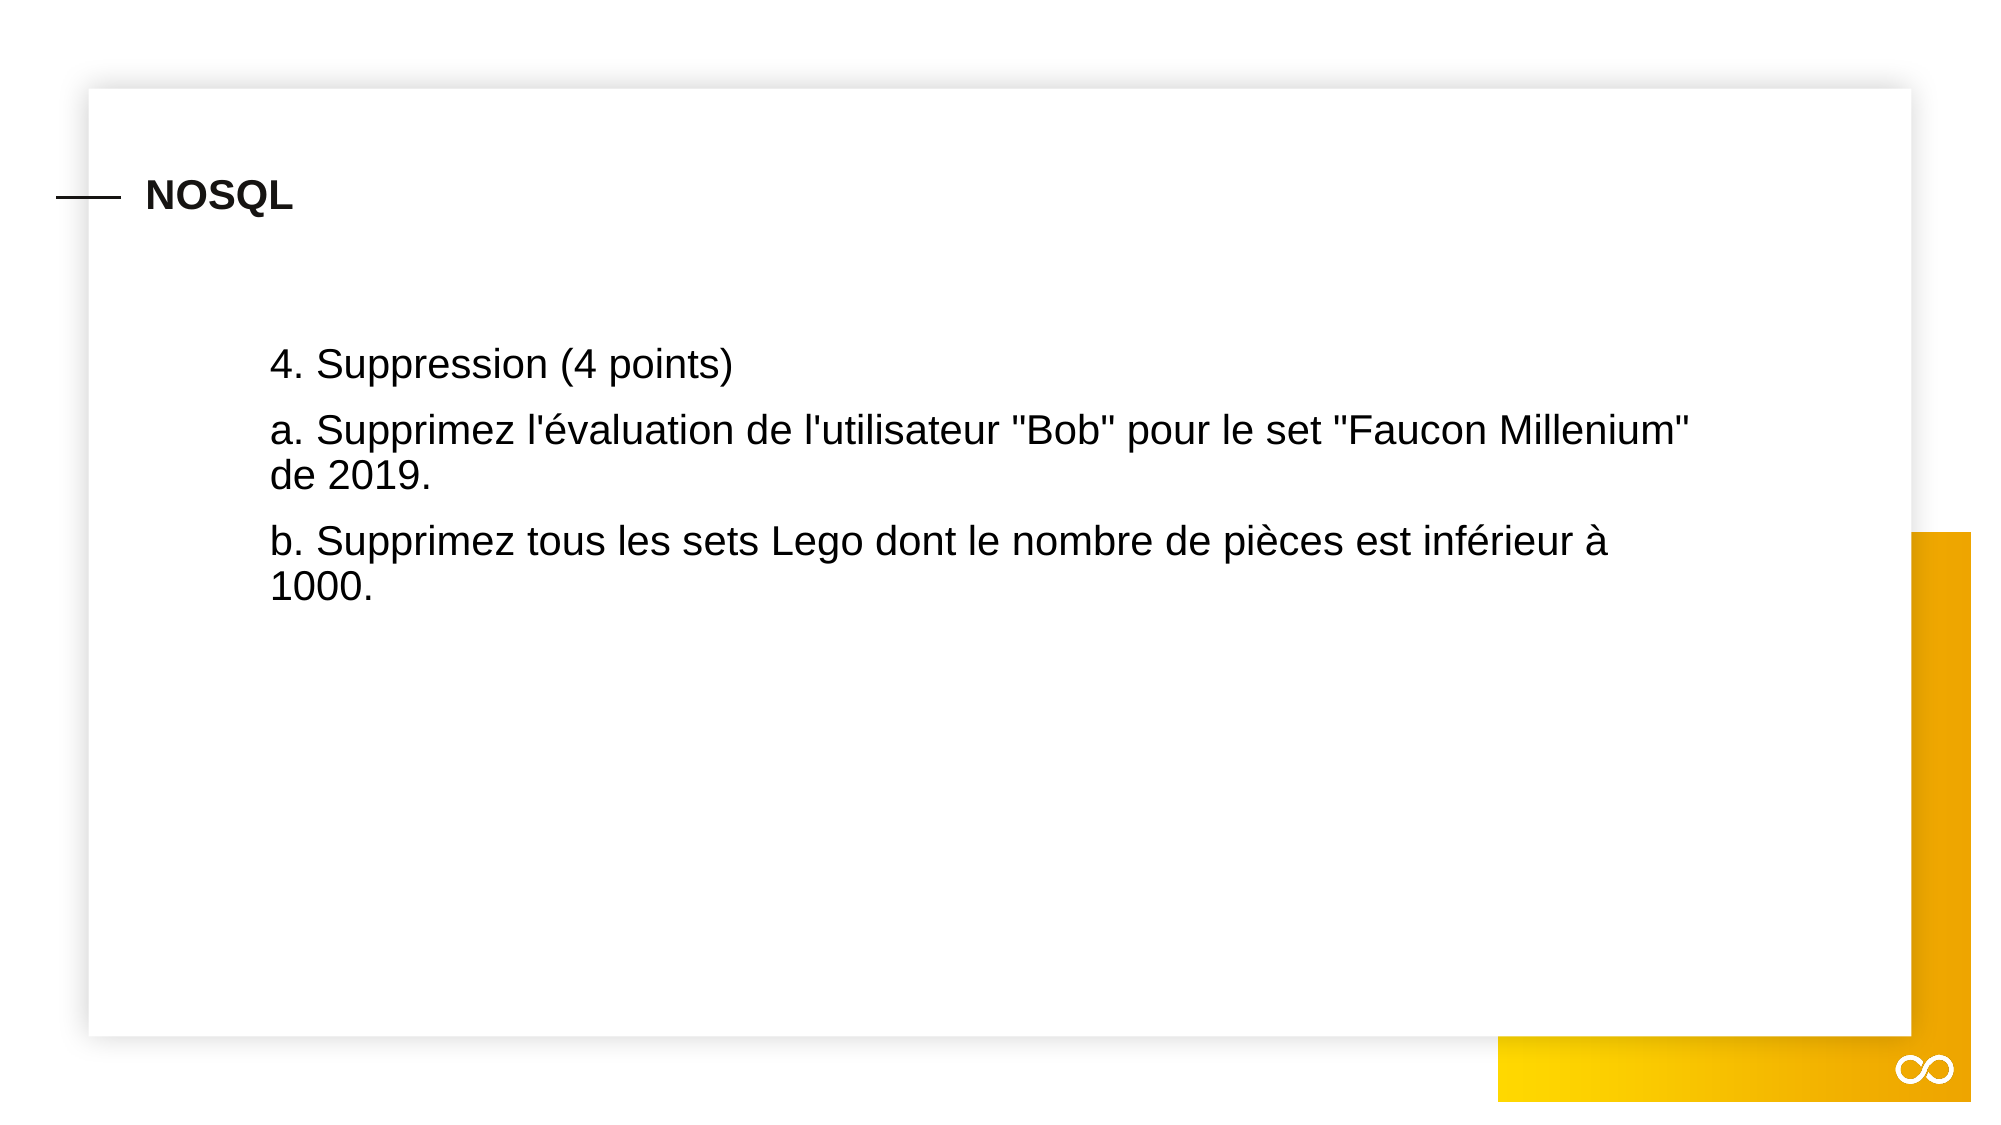

# NOSQL
4. Suppression (4 points)
a. Supprimez l'évaluation de l'utilisateur "Bob" pour le set "Faucon Millenium" de 2019.
b. Supprimez tous les sets Lego dont le nombre de pièces est inférieur à 1000.